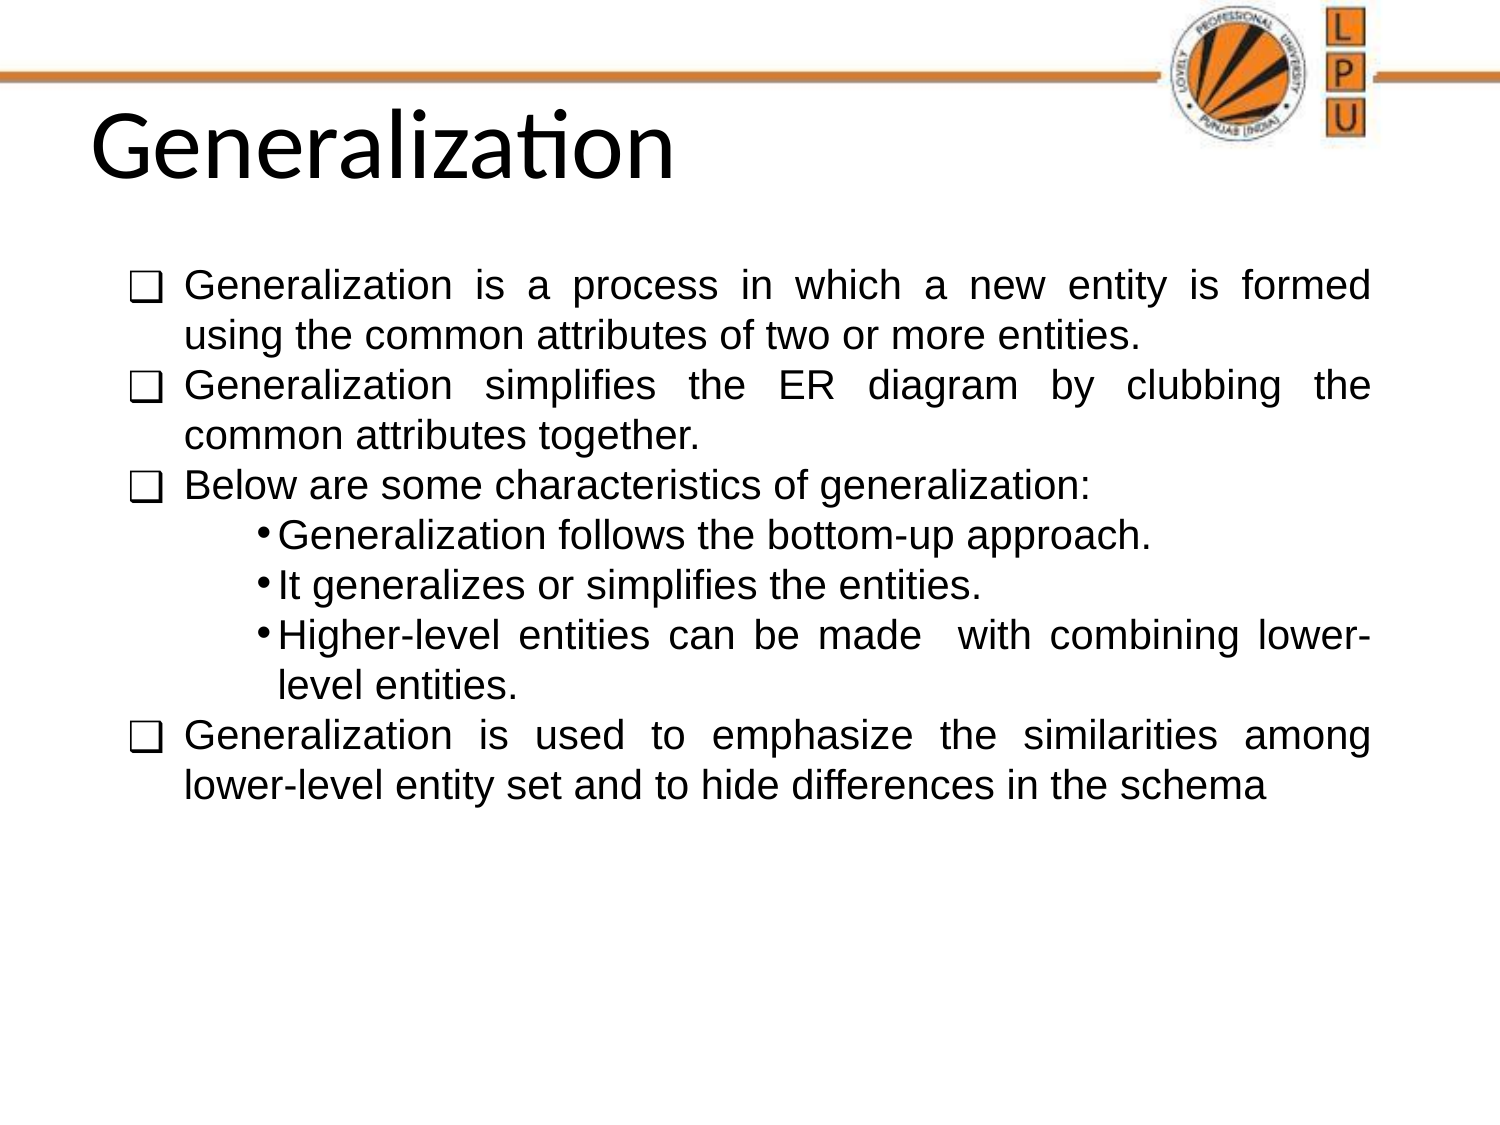

# Generalization
Generalization is a process in which a new entity is formed using the common attributes of two or more entities.
Generalization simplifies the ER diagram by clubbing the common attributes together.
Below are some characteristics of generalization:
Generalization follows the bottom-up approach.
It generalizes or simplifies the entities.
Higher-level entities can be made  with combining lower-level entities.
Generalization is used to emphasize the similarities among lower-level entity set and to hide differences in the schema